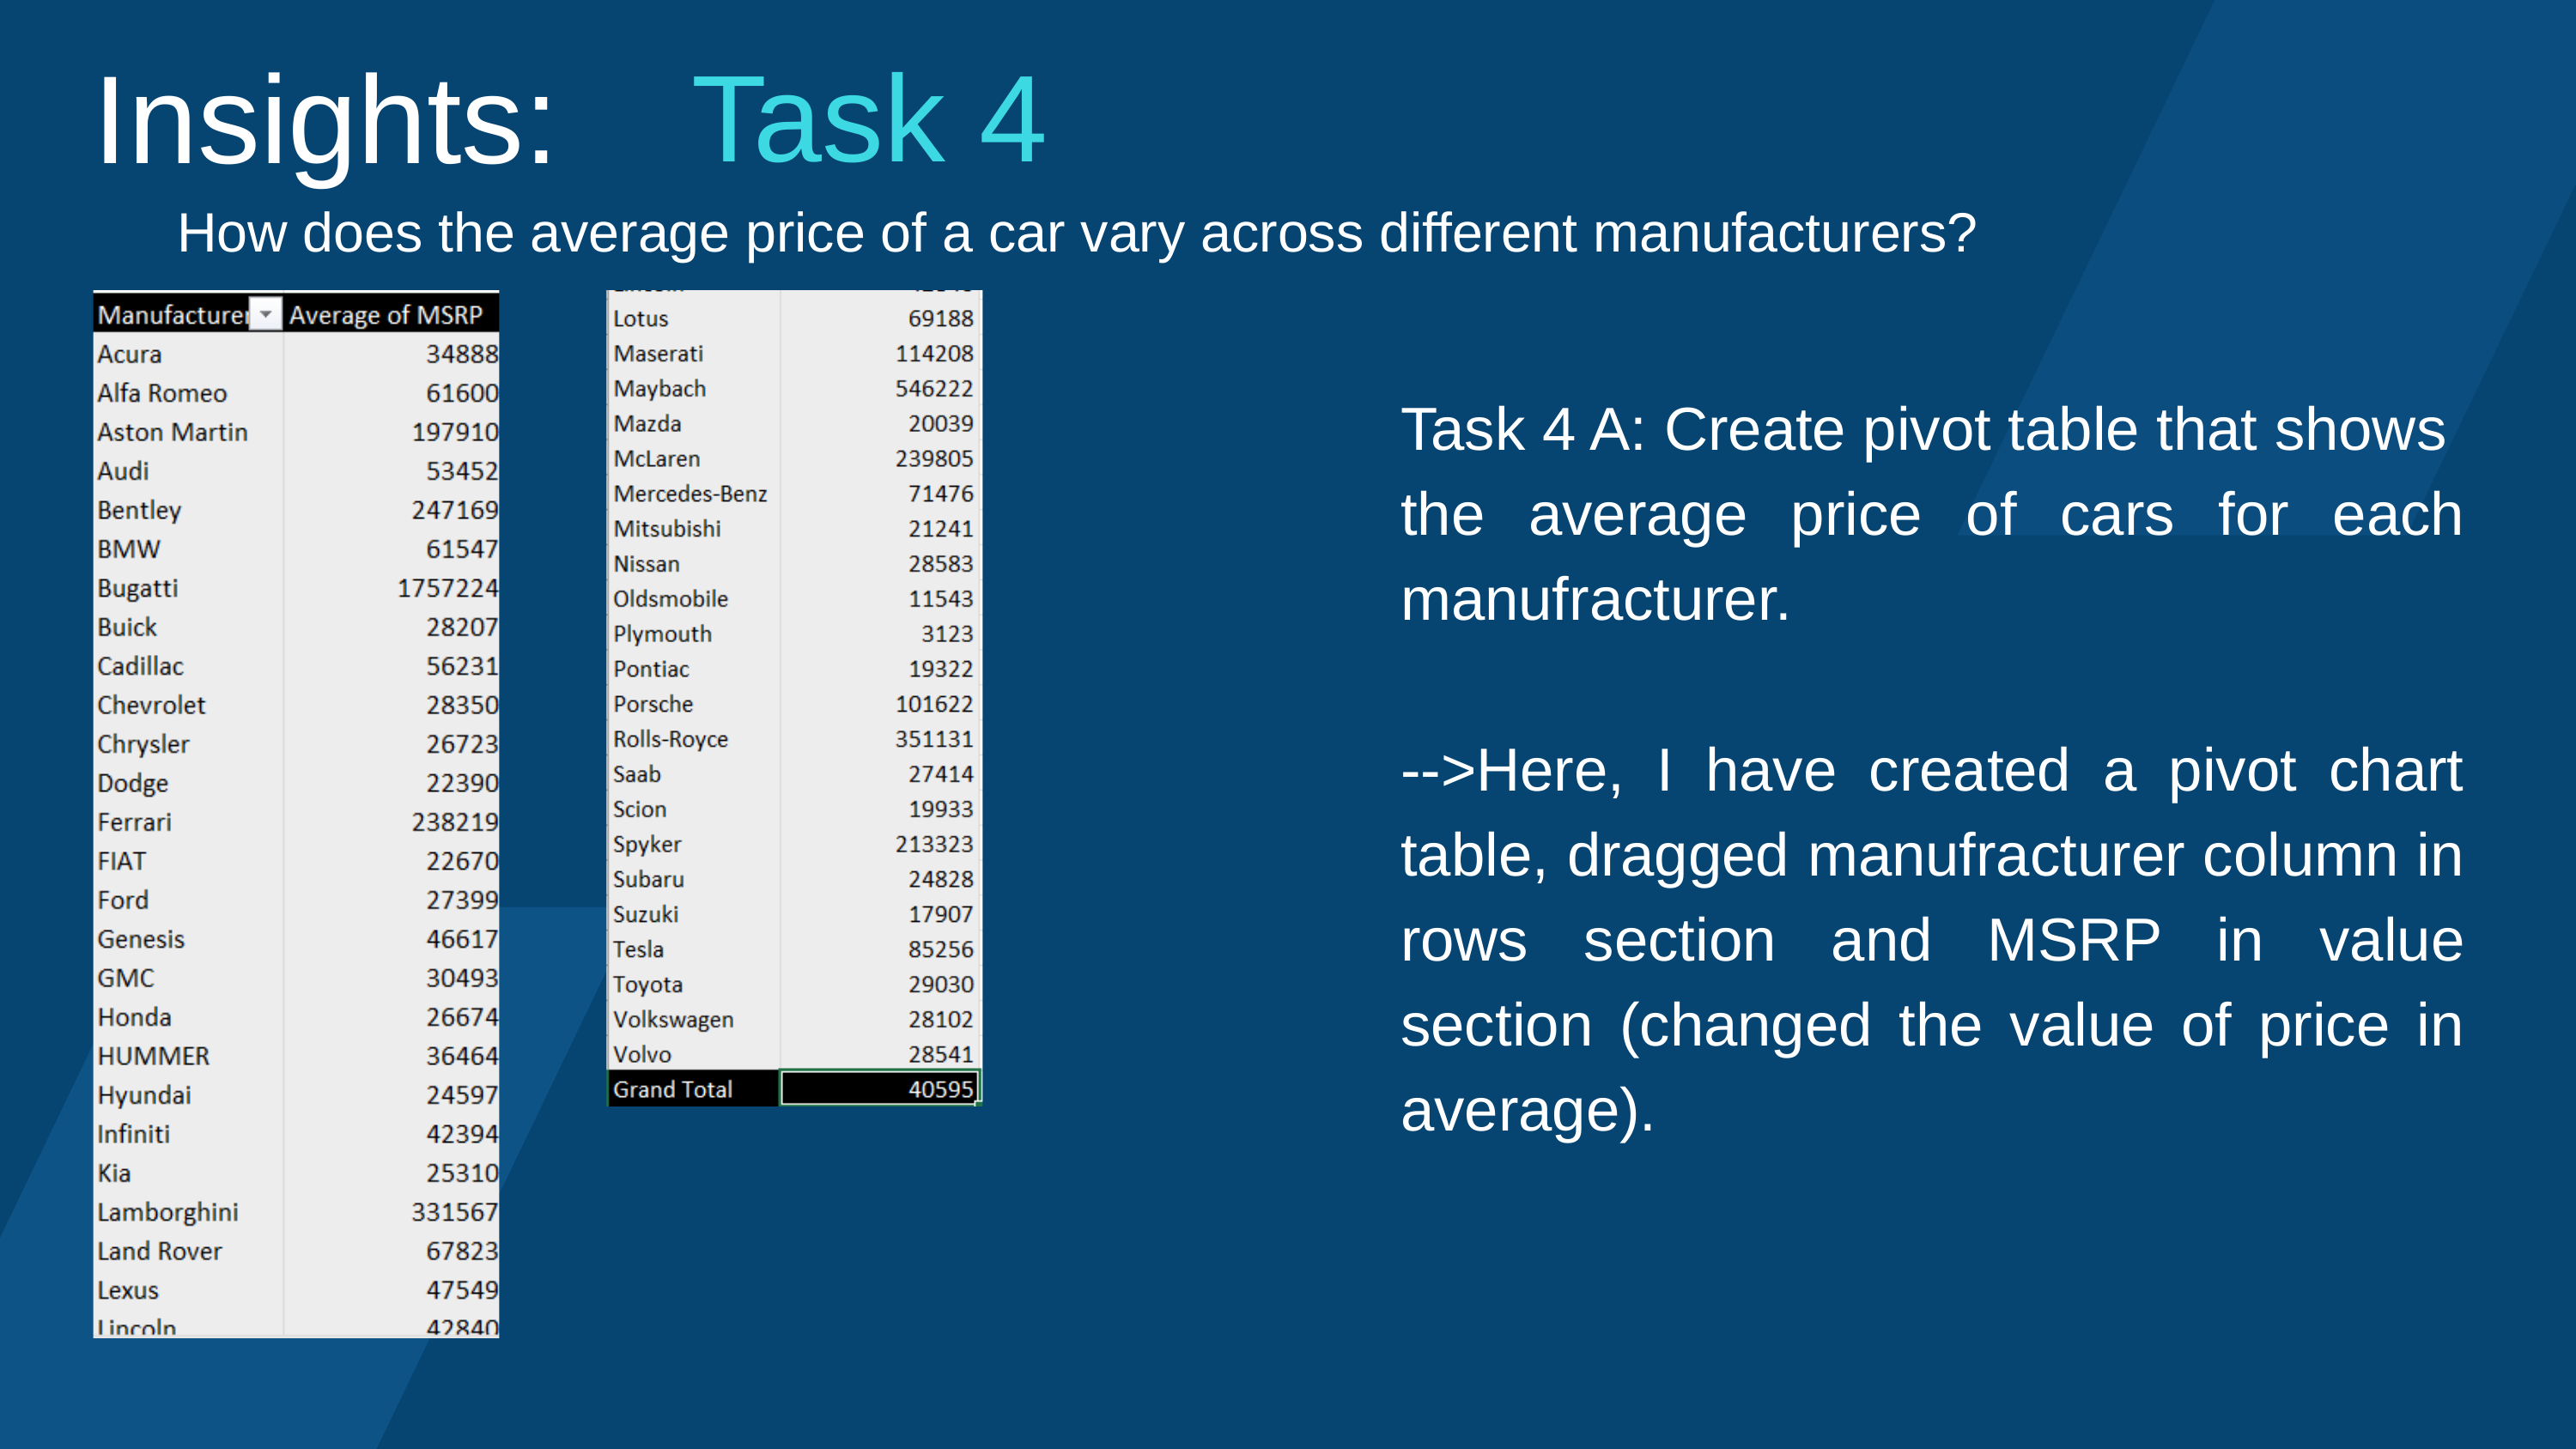

Insights:
Task 4
How does the average price of a car vary across different manufacturers?

Task 4 A: Create pivot table that shows  the average price of cars for each manufracturer.

-->Here, I have created a pivot chart table, dragged manufracturer column in rows section and MSRP in value section (changed the value of price in average).